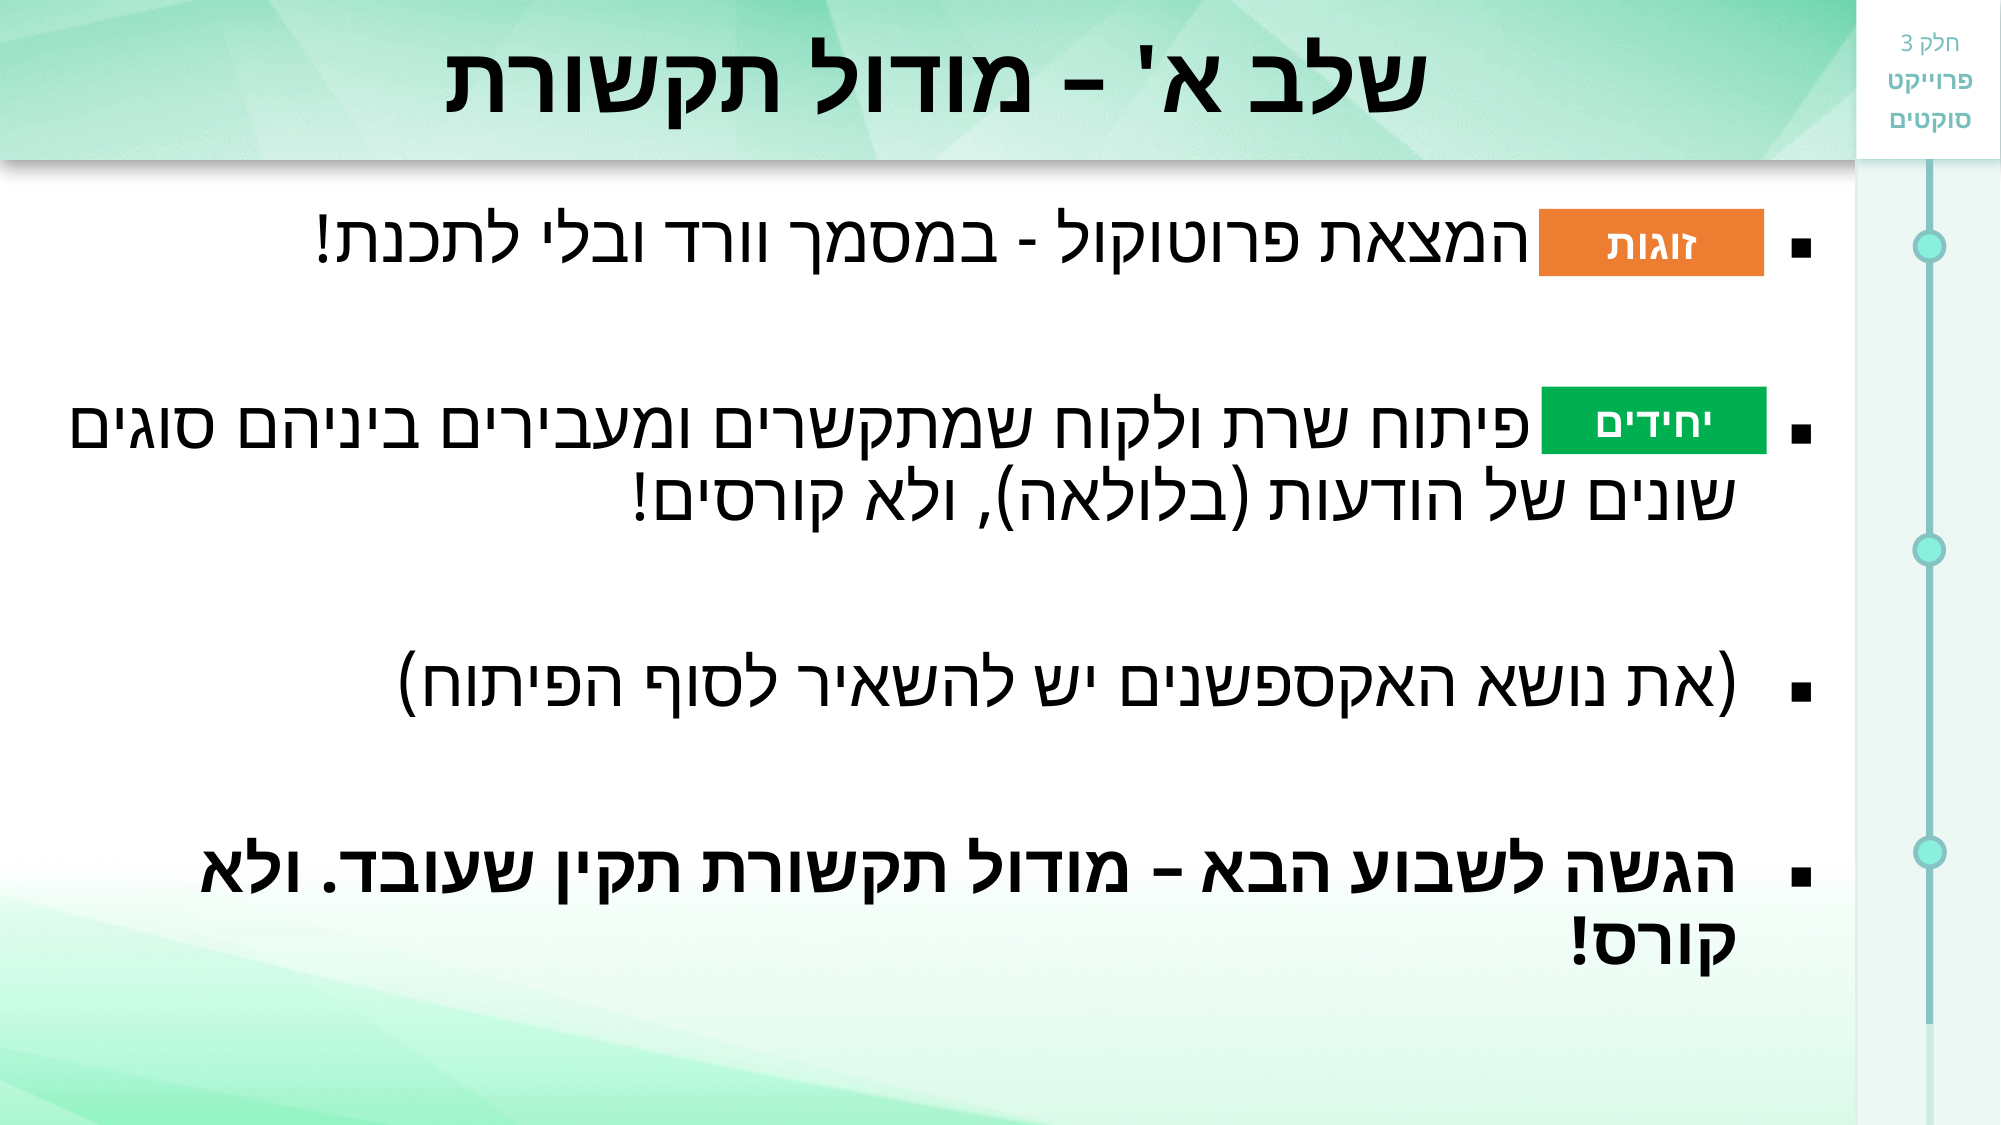

# שלב א' – מודול תקשורת
            המצאת פרוטוקול - במסמך וורד ובלי לתכנת!

            פיתוח שרת ולקוח שמתקשרים ומעבירים ביניהם סוגים שונים של הודעות (בלולאה), ולא קורסים!

(את נושא האקספשנים יש להשאיר לסוף הפיתוח)

הגשה לשבוע הבא – מודול תקשורת תקין שעובד. ולא קורס!
זוגות
יחידים